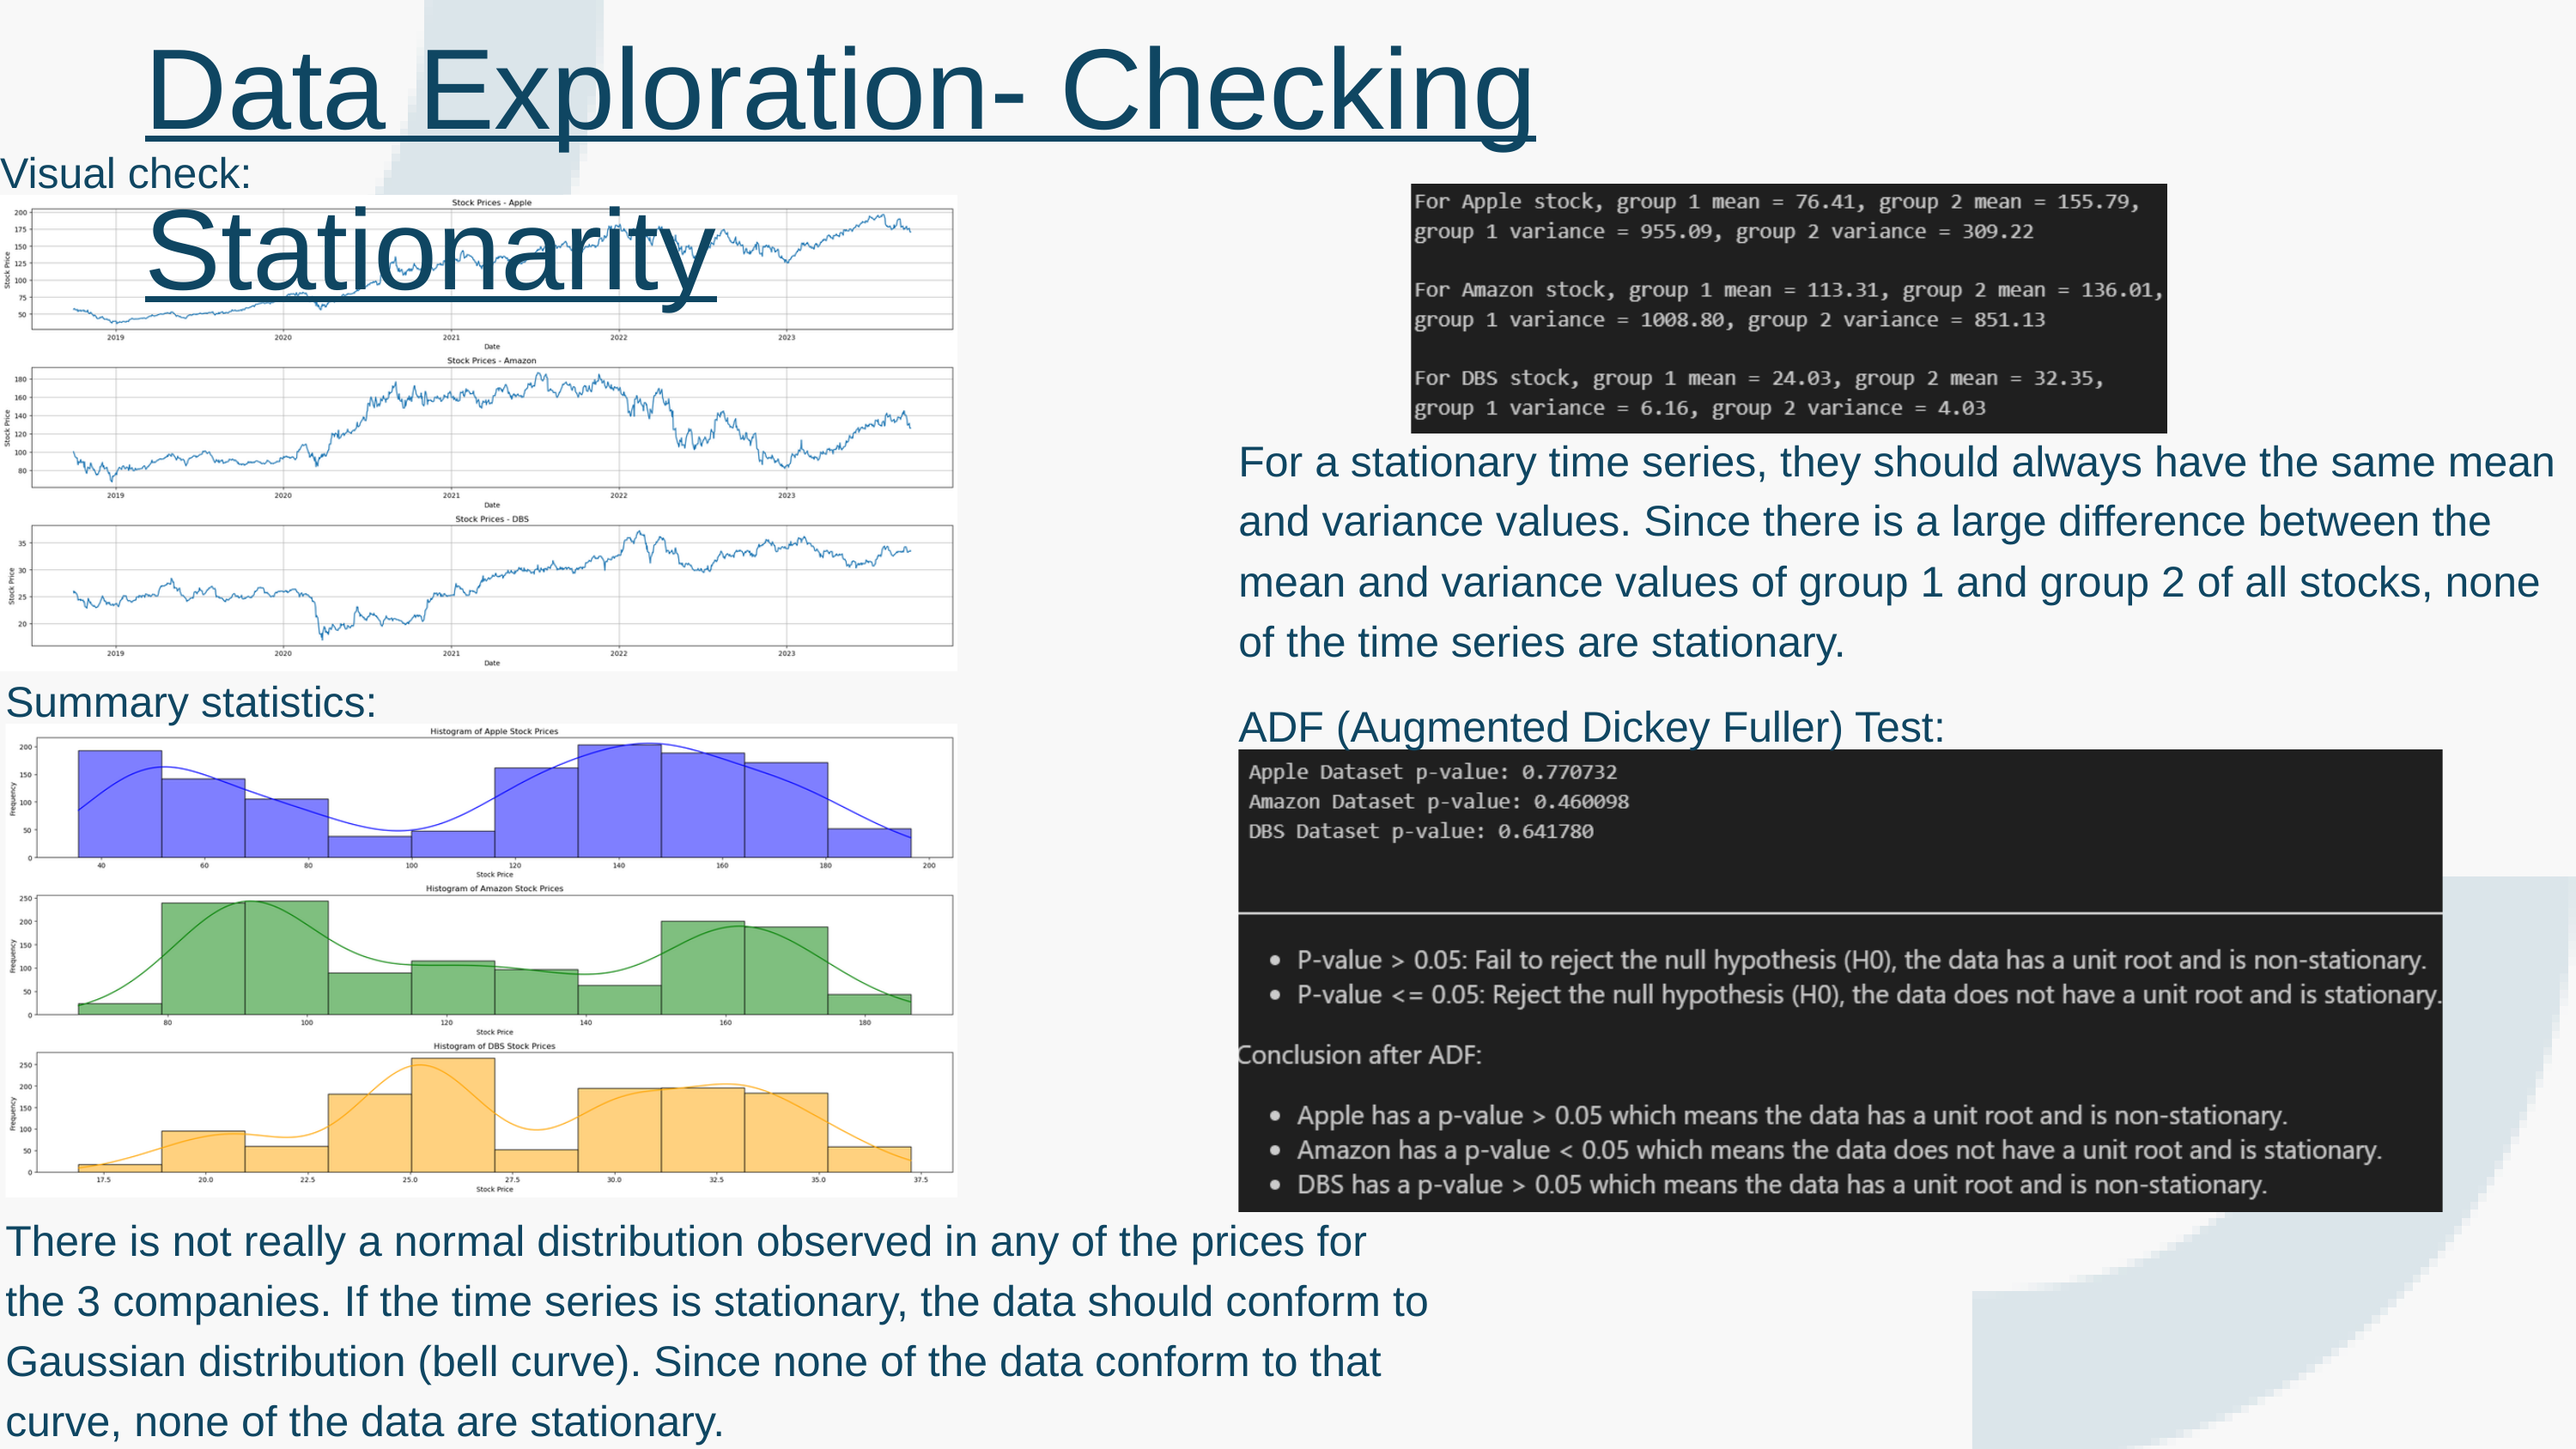

Data Exploration- Checking Stationarity
Visual check:

For a stationary time series, they should always have the same mean and variance values. Since there is a large difference between the mean and variance values of group 1 and group 2 of all stocks, none of the time series are stationary.
Summary statistics:
ADF (Augmented Dickey Fuller) Test:

There is not really a normal distribution observed in any of the prices for the 3 companies. If the time series is stationary, the data should conform to Gaussian distribution (bell curve). Since none of the data conform to that curve, none of the data are stationary.